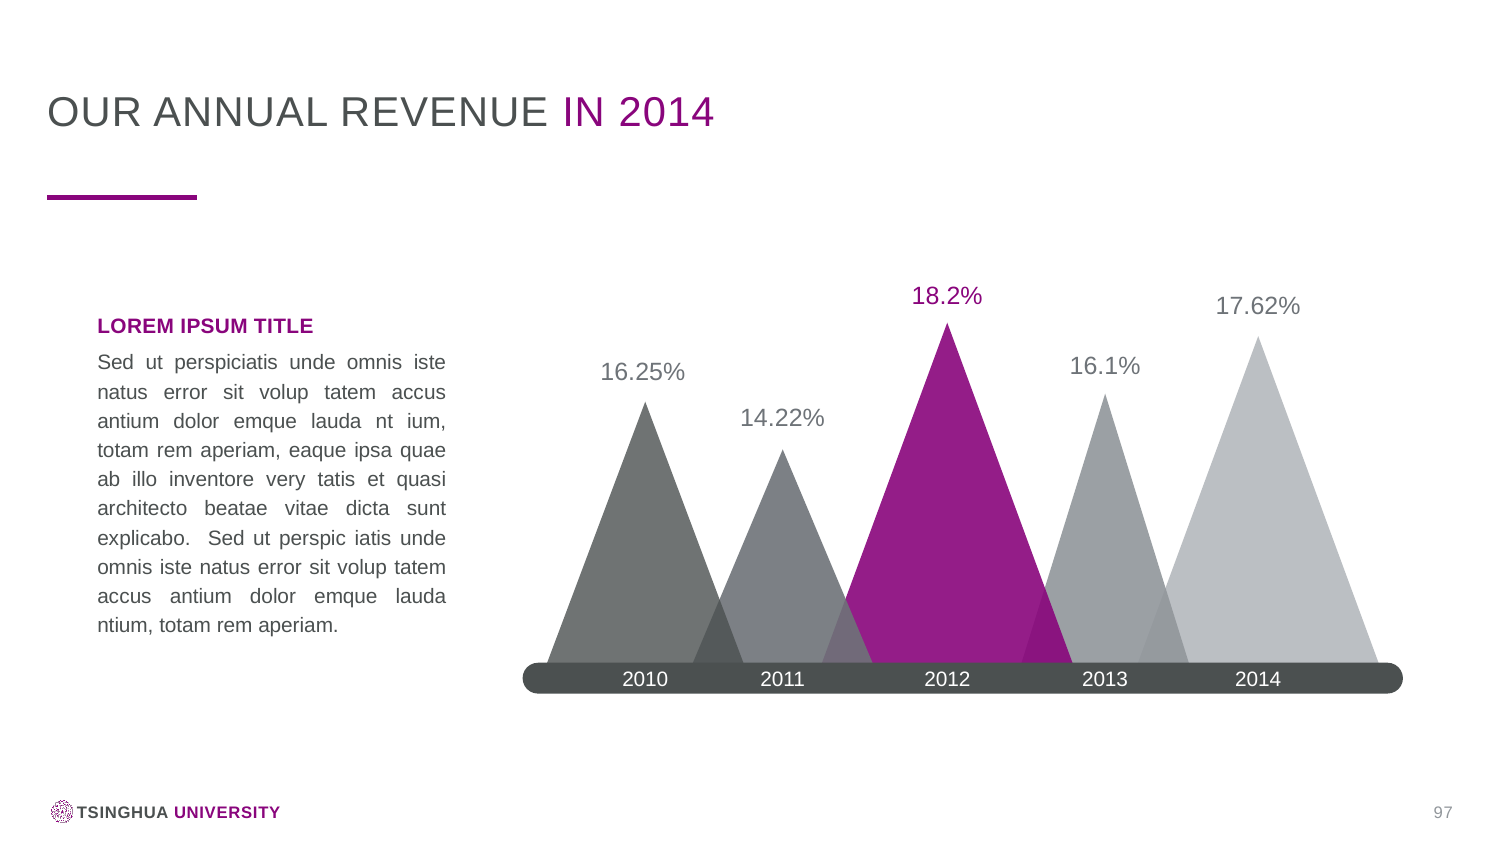

Our Annual Revenue in 2014

18.2%
17.62%
Lorem Ipsum Title

Sed ut perspiciatis unde omnis iste natus error sit volup tatem accus antium dolor emque lauda nt ium, totam rem aperiam, eaque ipsa quae ab illo inventore very tatis et quasi architecto beatae vitae dicta sunt explicabo.  Sed ut perspic iatis unde omnis iste natus error sit volup tatem accus antium dolor emque lauda ntium, totam rem aperiam.
16.1%
16.25%

14.22%

2014
2010
2011
2012
2013